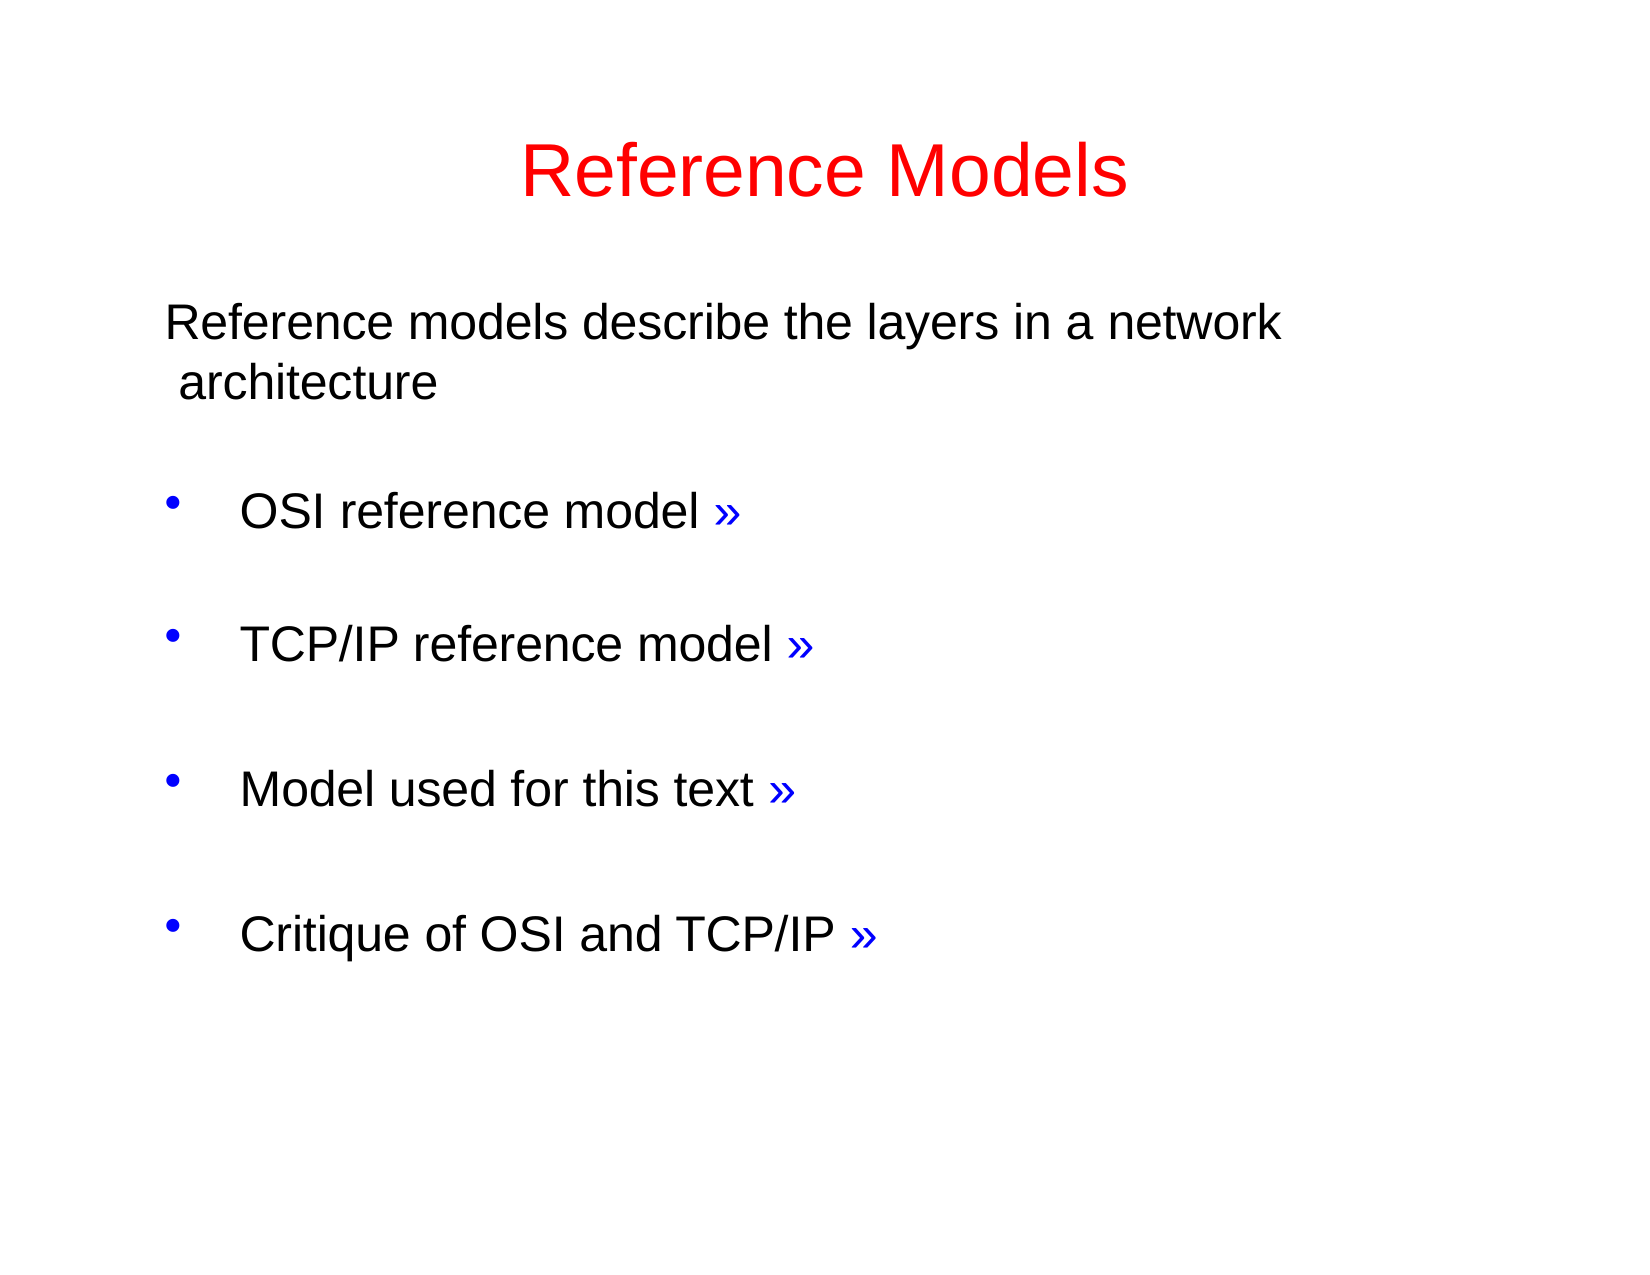

# Reference Models
Reference models describe the layers in a network  architecture

OSI reference model »

TCP/IP reference model »

Model used for this text »

Critique of OSI and TCP/IP »